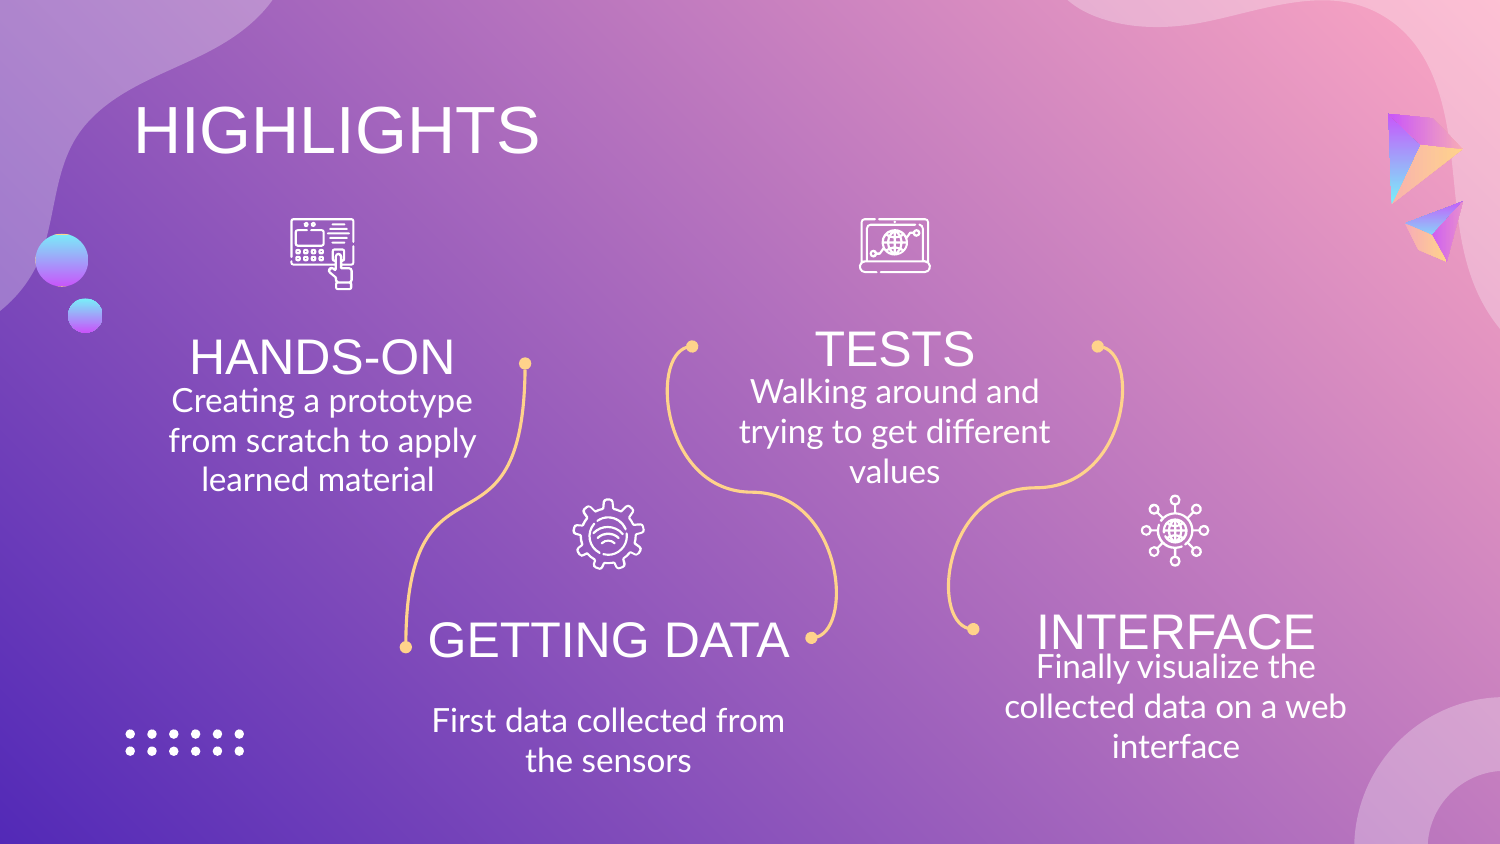

# HIGHLIGHTS

TESTS
HANDS-ON
Walking around and trying to get different values
Creating a prototype from scratch to apply learned material

INTERFACE
GETTING DATA
Finally visualize the collected data on a web interface

First data collected from the sensors